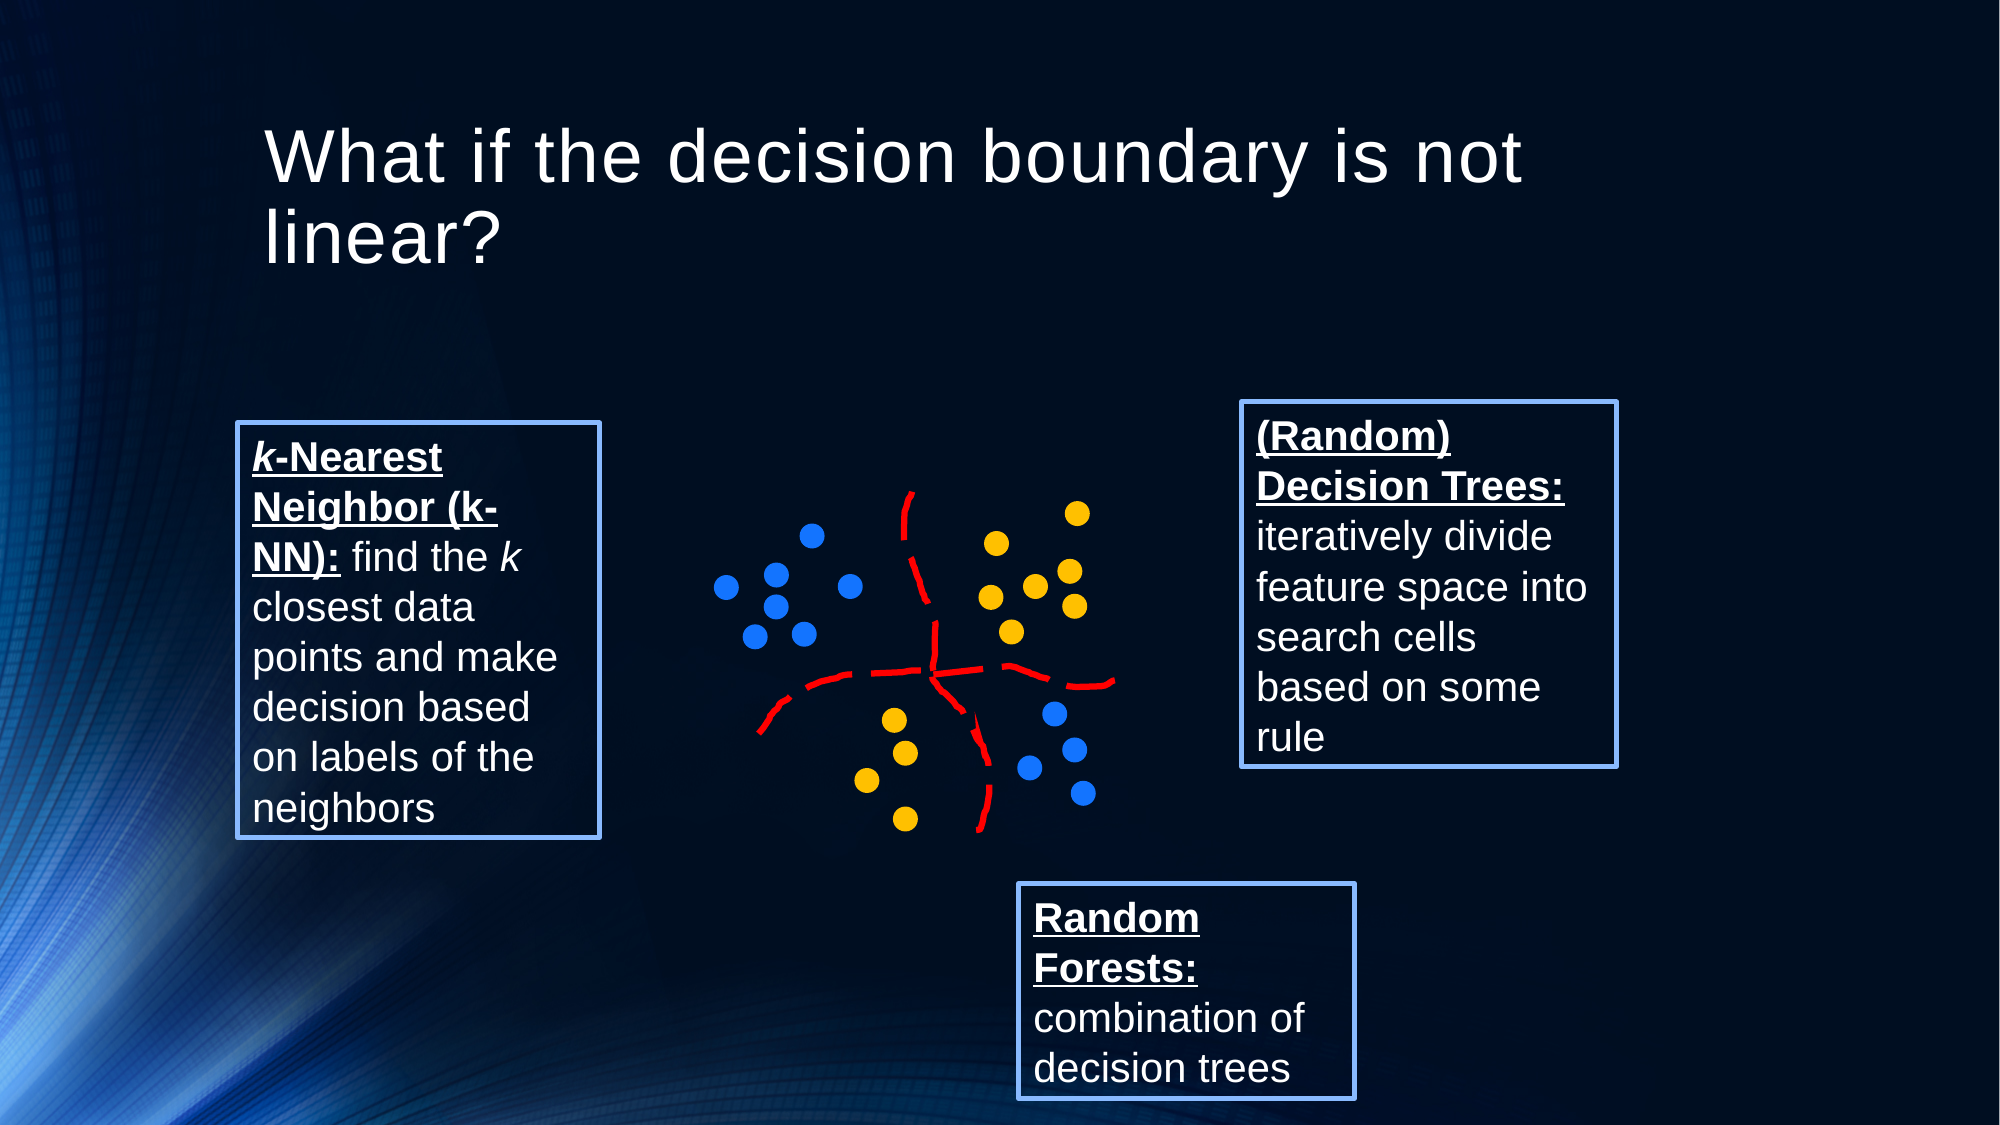

# What if the decision boundary is not linear?
(Random) Decision Trees:
iteratively divide feature space into search cells based on some rule
k-Nearest Neighbor (k-NN): find the k closest data points and make decision based on labels of the neighbors

Random Forests: combination of decision trees